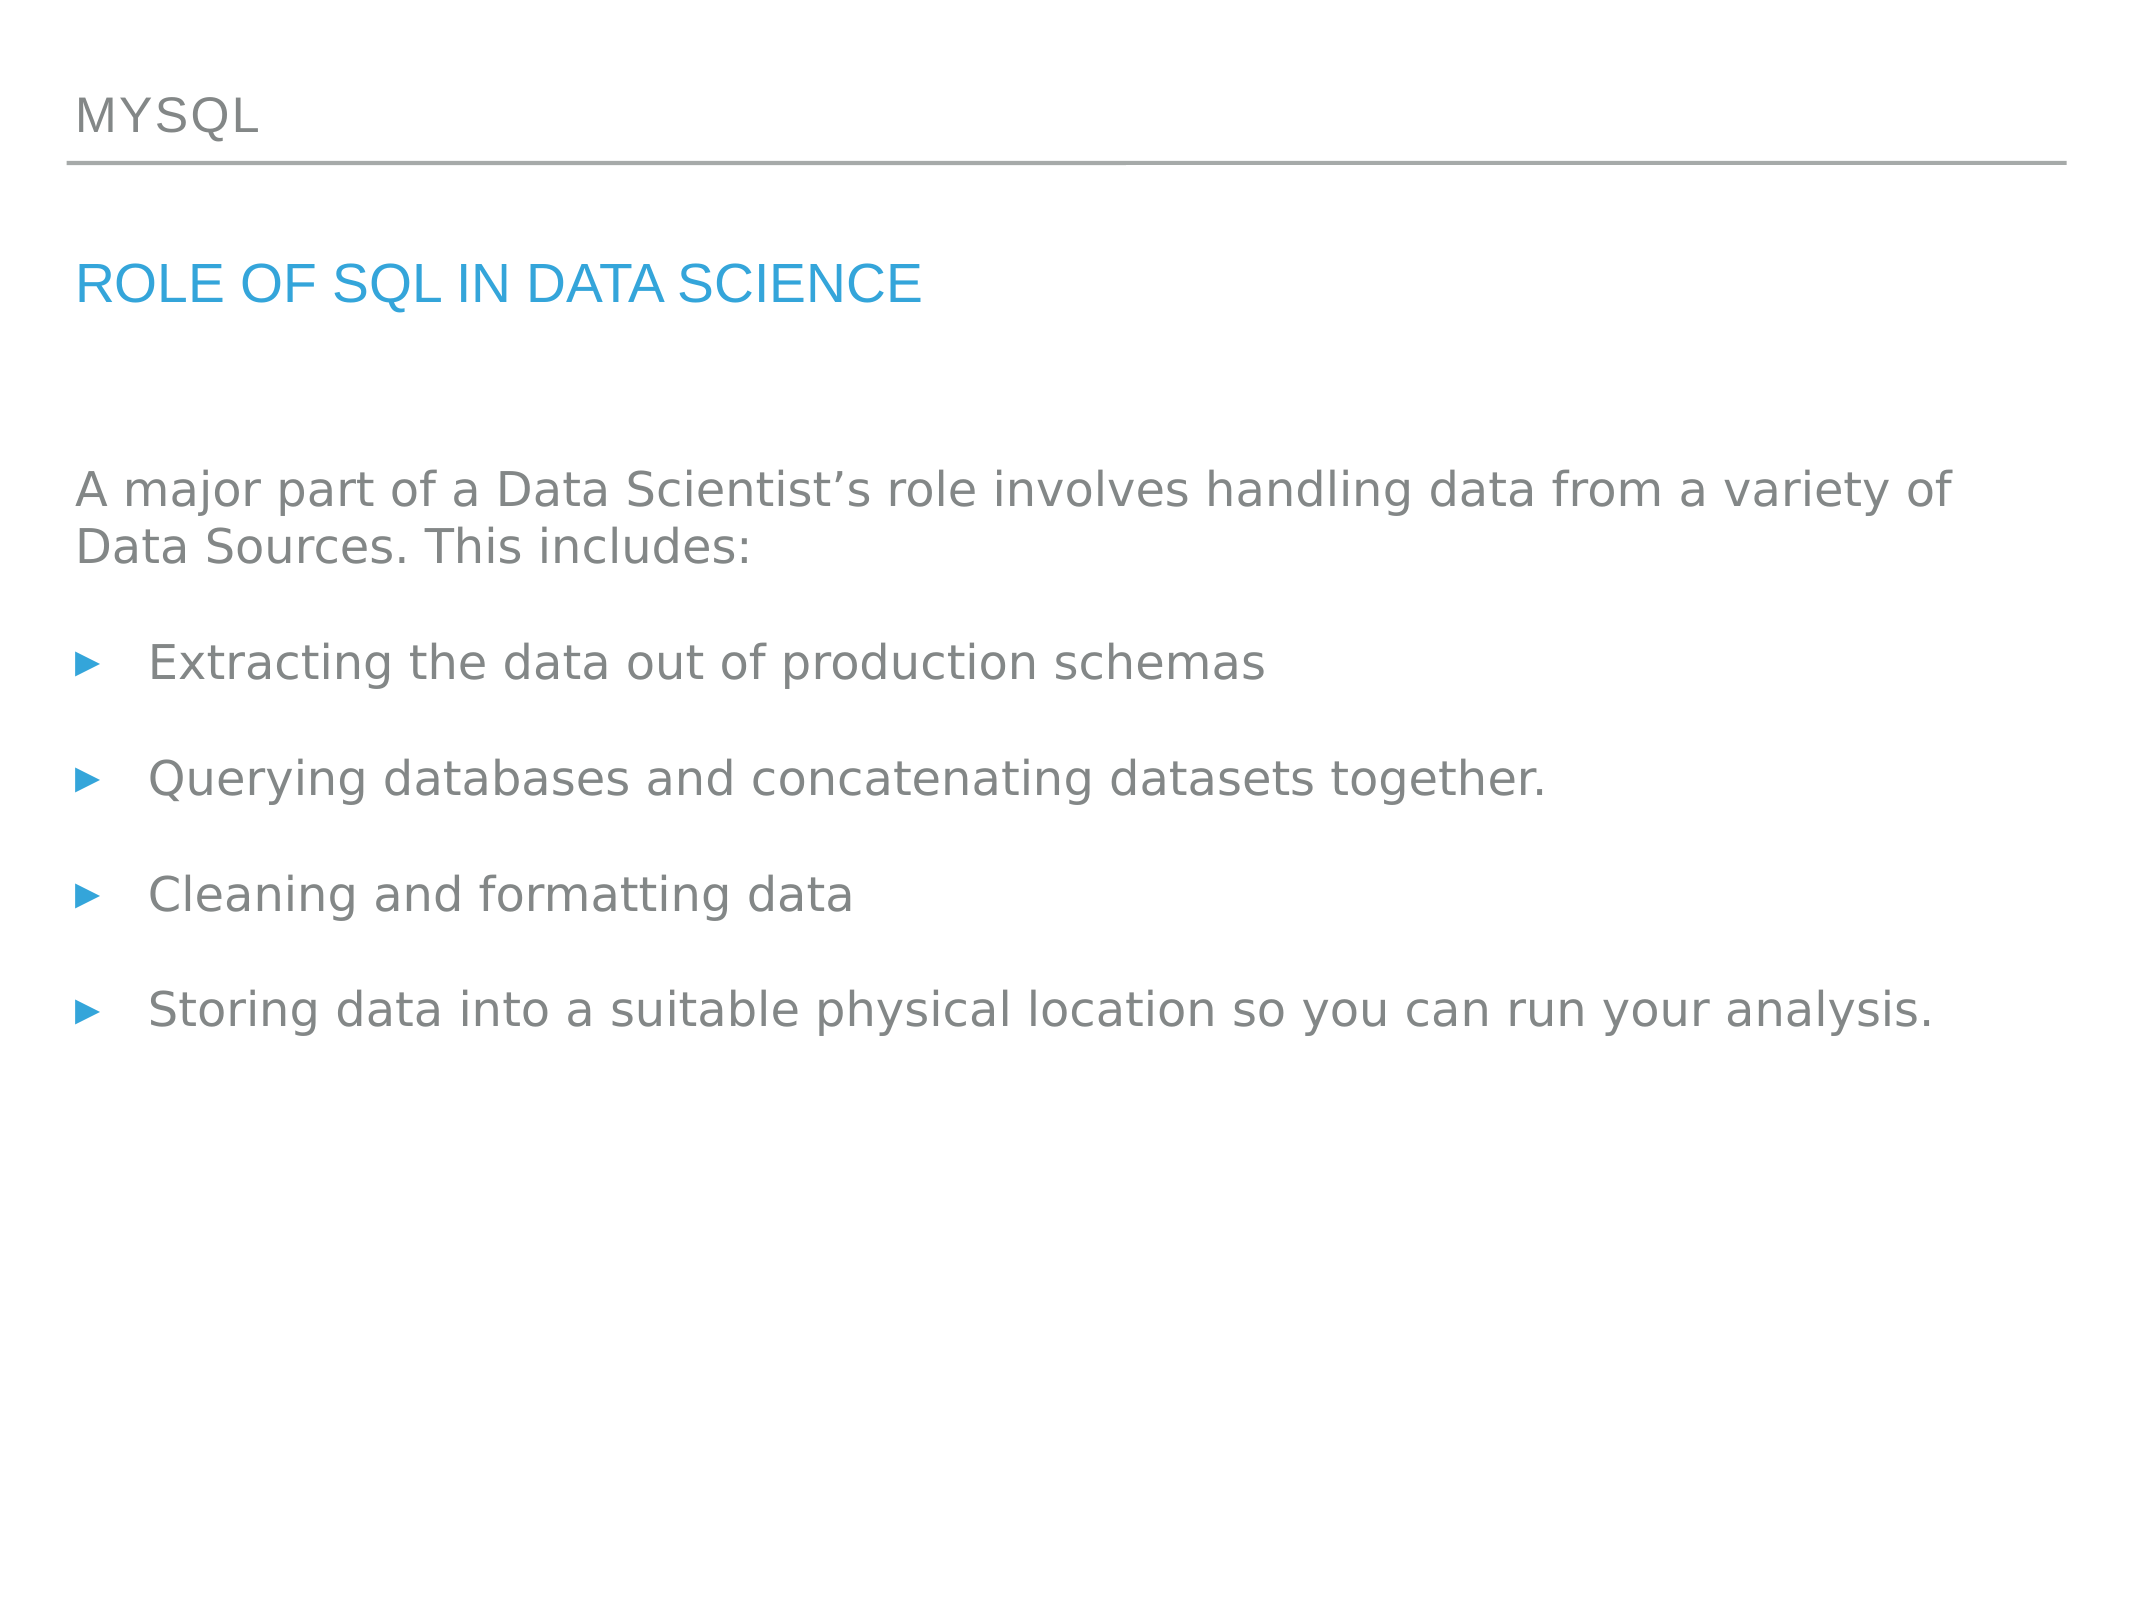

MySql
Role of sql in data science
A major part of a Data Scientist’s role involves handling data from a variety of Data Sources. This includes:
Extracting the data out of production schemas
Querying databases and concatenating datasets together.
Cleaning and formatting data
Storing data into a suitable physical location so you can run your analysis.